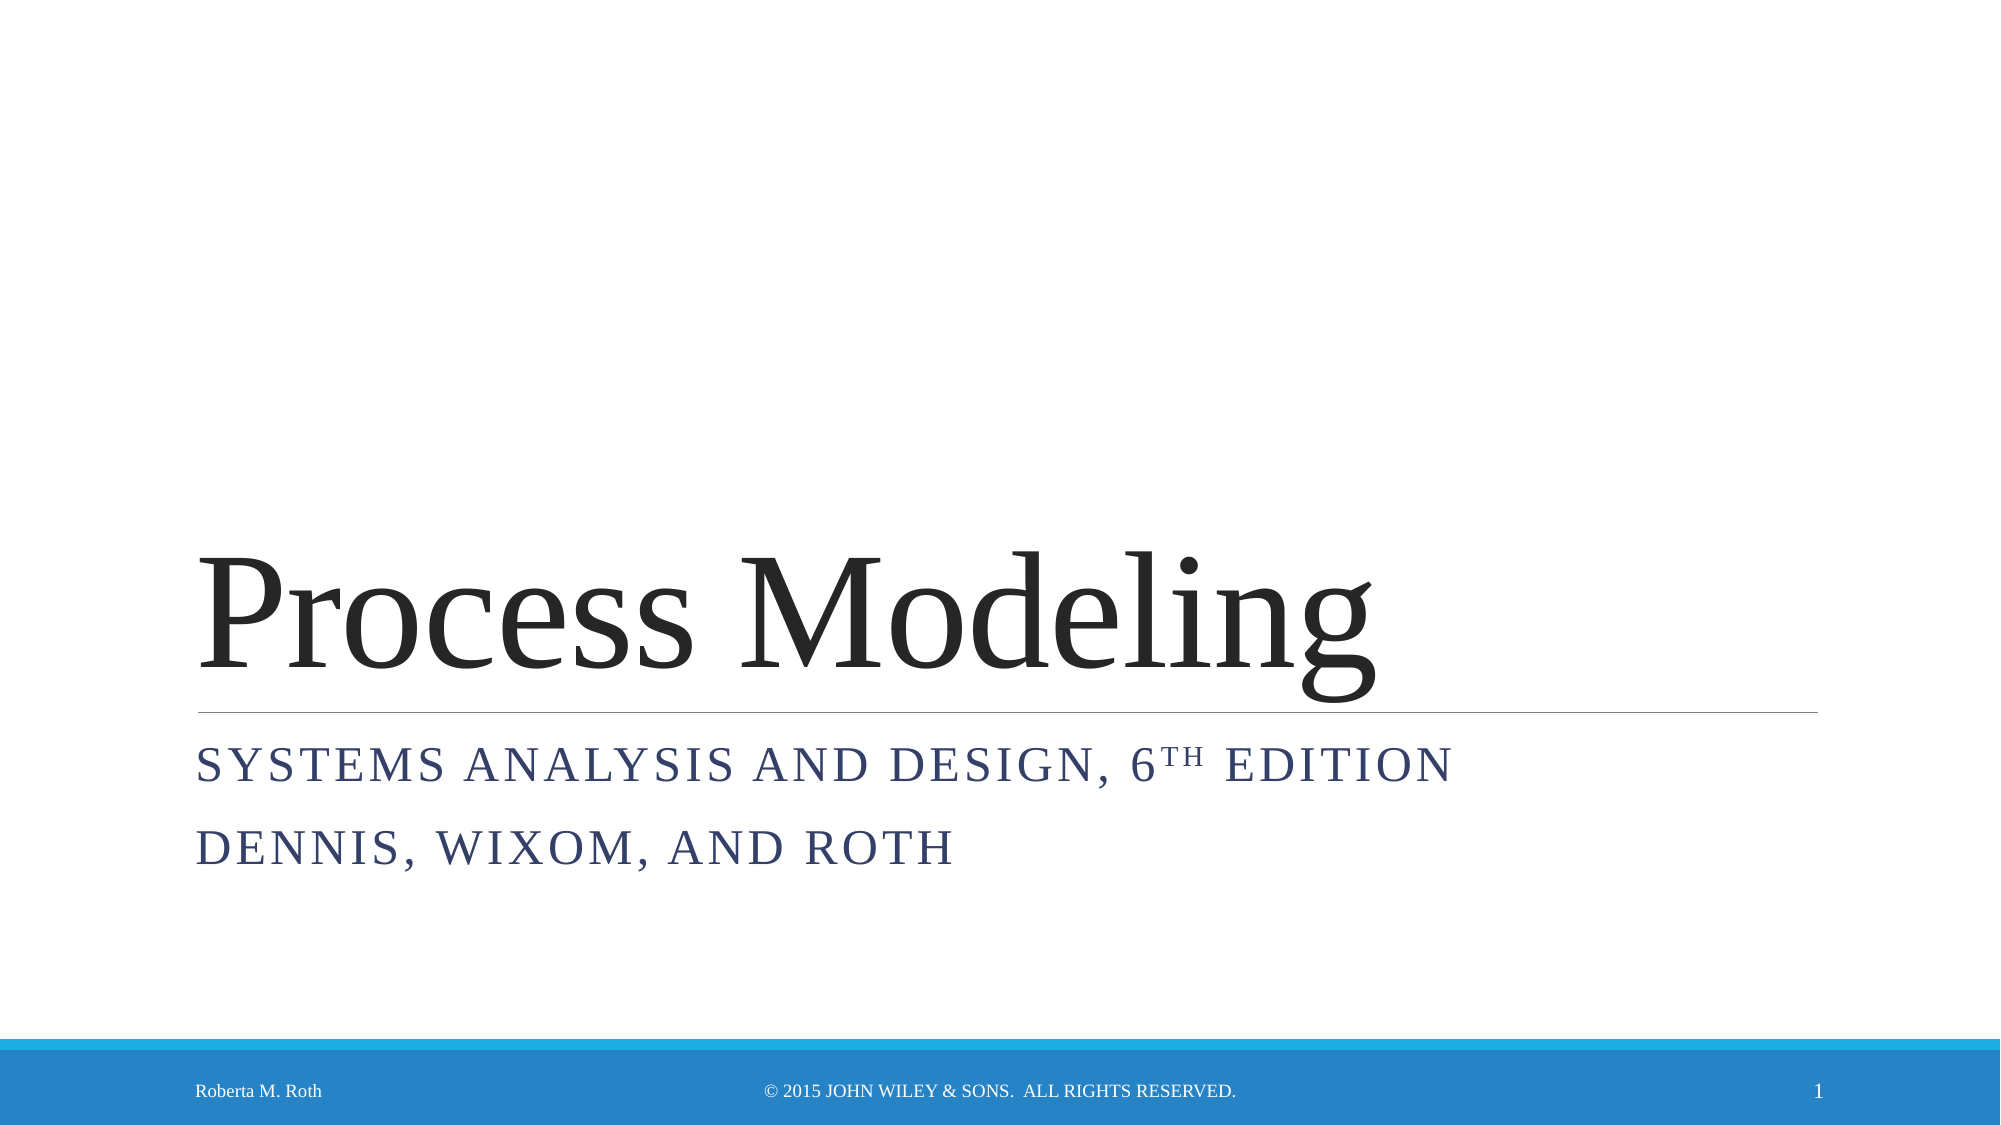

# Process Modeling
Systems analysis and design, 6th edition
Dennis, wixom, and roth
Roberta M. Roth
© 2015 John Wiley & Sons.  All Rights Reserved.
1